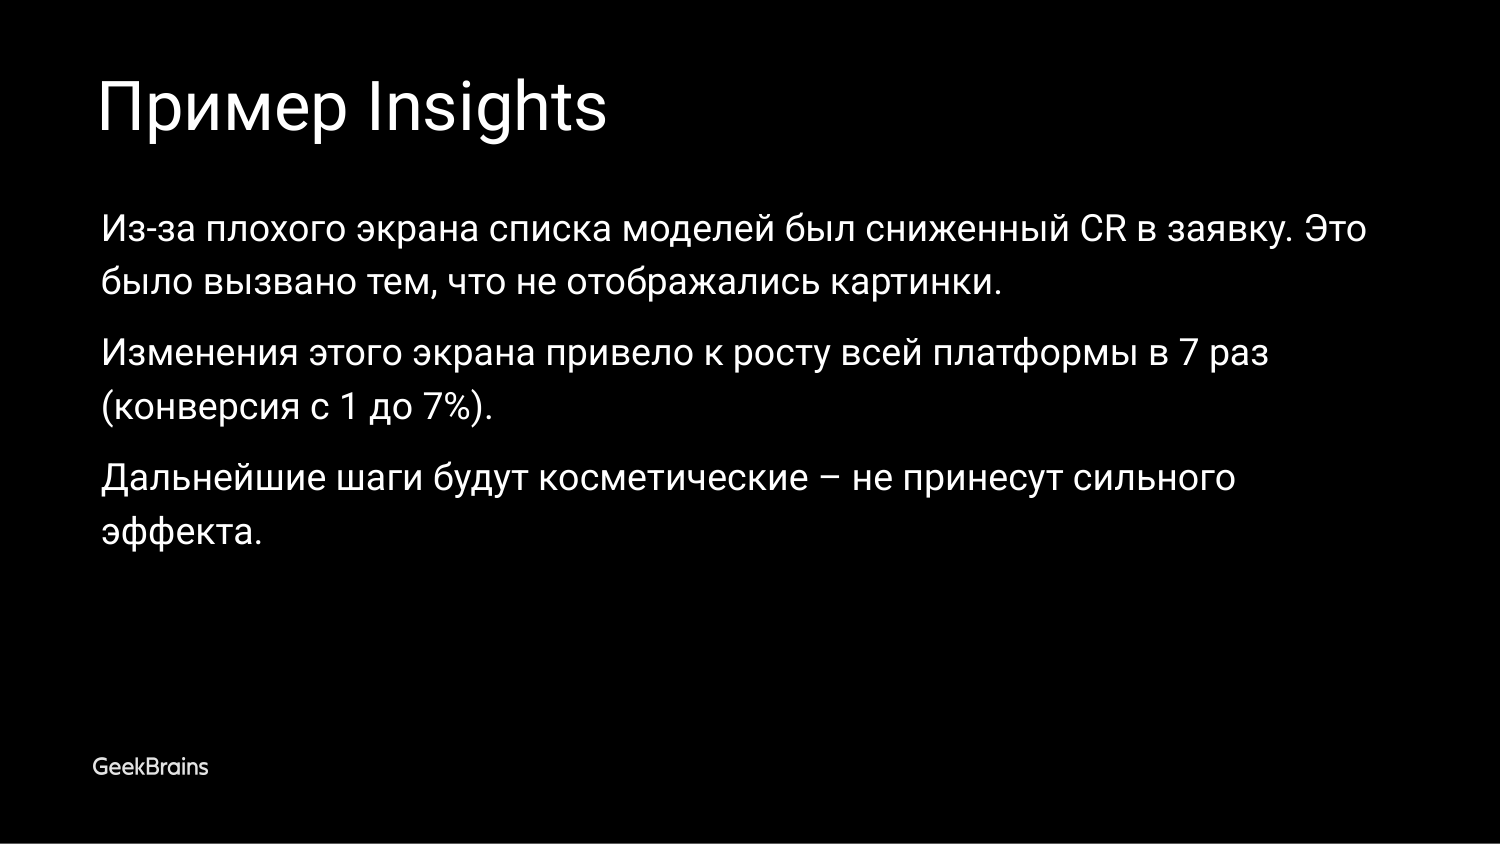

# Пример Insights
Из-за плохого экрана списка моделей был сниженный CR в заявку. Это было вызвано тем, что не отображались картинки.
Изменения этого экрана привело к росту всей платформы в 7 раз (конверсия с 1 до 7%).
Дальнейшие шаги будут косметические – не принесут сильного эффекта.